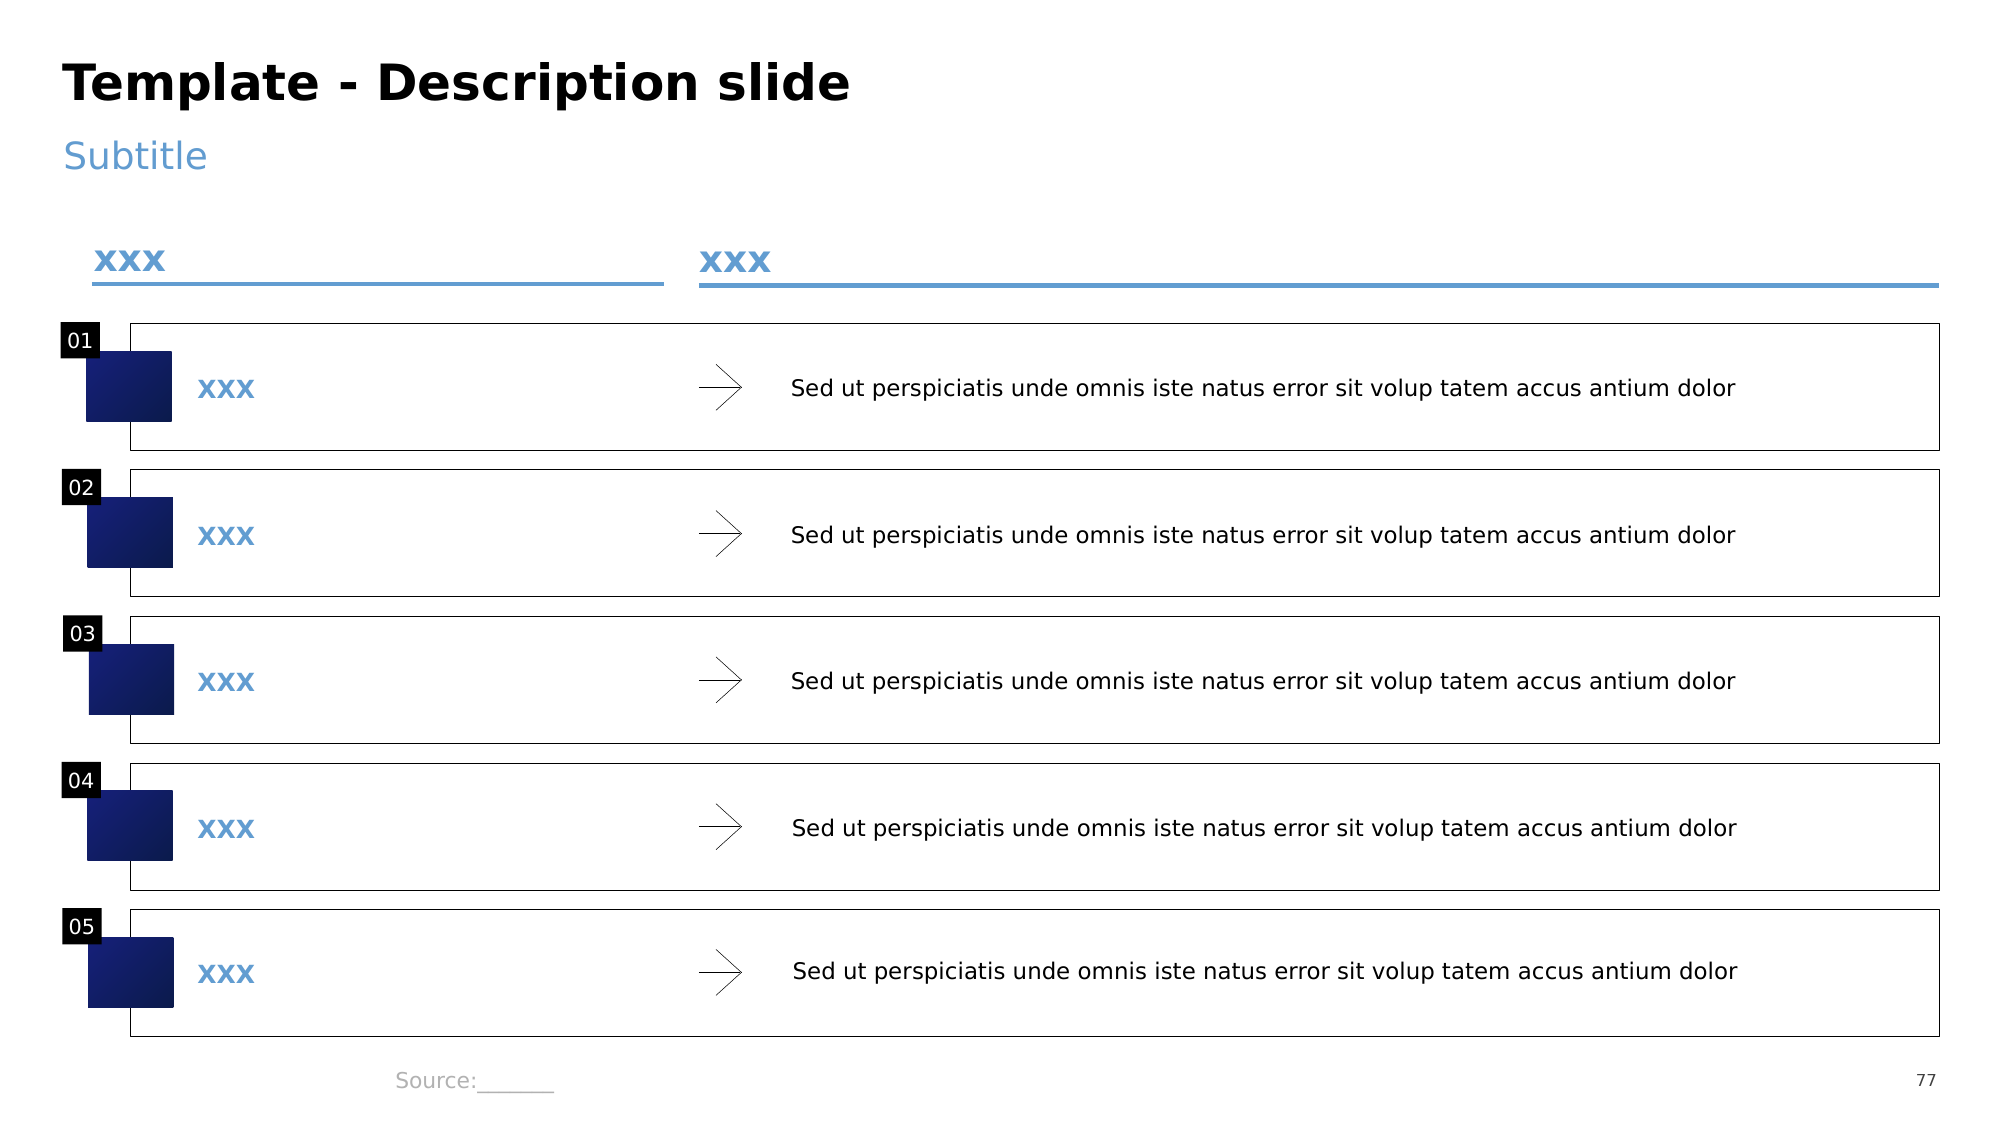

# Template - Description slide
Subtitle
xxx
xxx
01

XXX
Sed ut perspiciatis unde omnis iste natus error sit volup tatem accus antium dolor
02

XXX
Sed ut perspiciatis unde omnis iste natus error sit volup tatem accus antium dolor
03

XXX
Sed ut perspiciatis unde omnis iste natus error sit volup tatem accus antium dolor
04

XXX
Sed ut perspiciatis unde omnis iste natus error sit volup tatem accus antium dolor
05

XXX
Sed ut perspiciatis unde omnis iste natus error sit volup tatem accus antium dolor
Source:_______